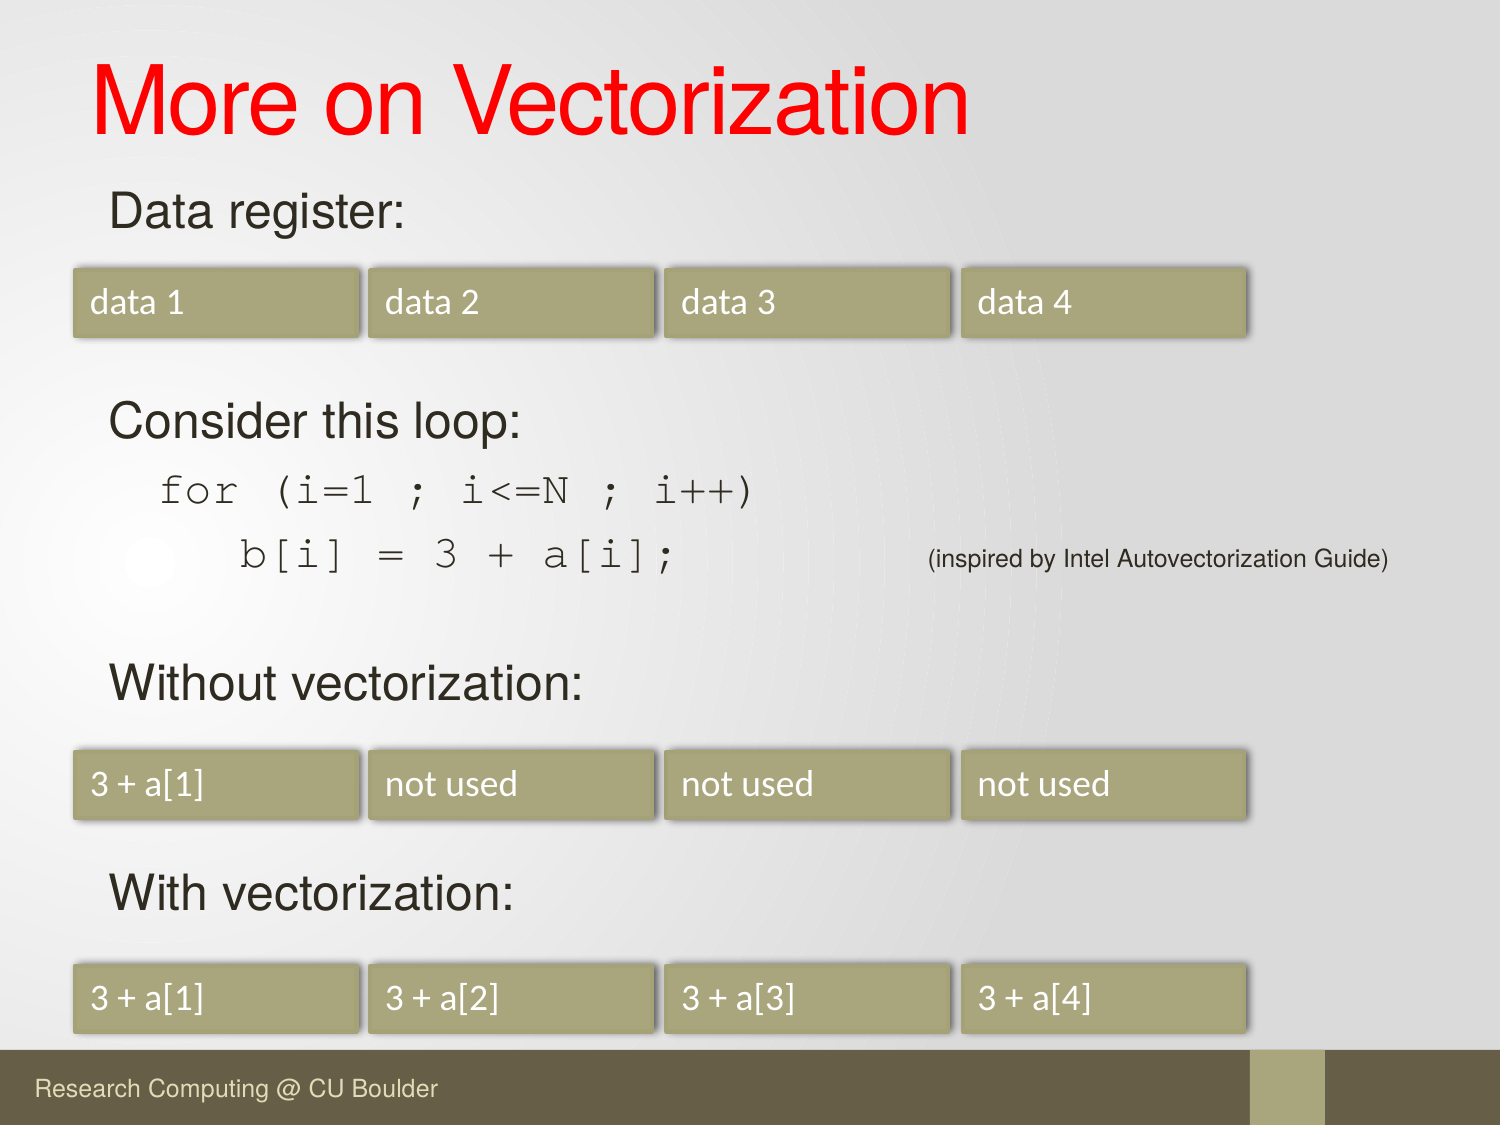

# More on Vectorization
Data register:

Consider this loop:
for (i=1 ; i<=N ; i++)
   b[i] = 3 + a[i];         (inspired by Intel Autovectorization Guide)

Without vectorization:

With vectorization:
data 2
data 3
data 4
data 1
3 + a[1]
not used
not used
not used
3 + a[1]
3 + a[2]
3 + a[3]
3 + a[4]